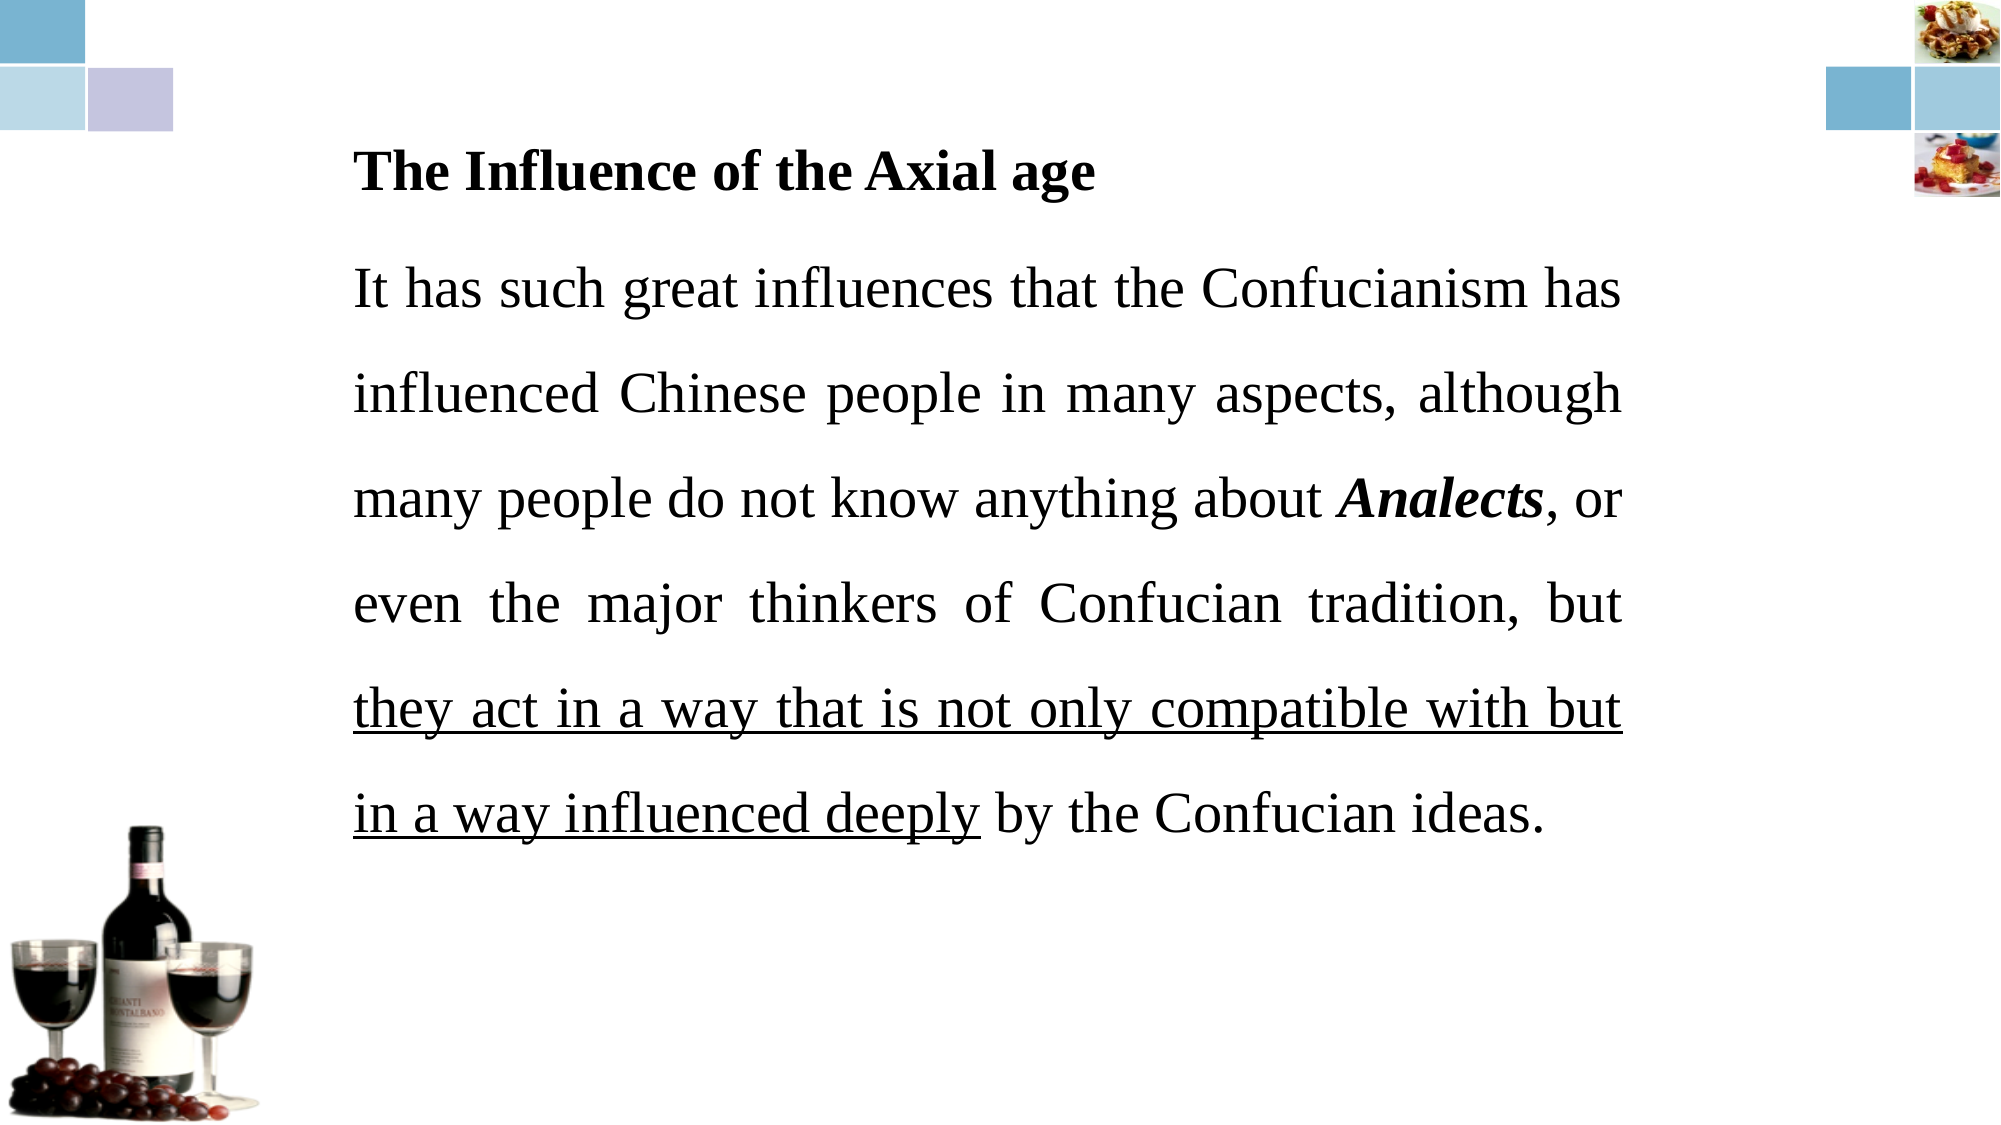

The Influence of the Axial age
It has such great influences that the Confucianism has influenced Chinese people in many aspects, although many people do not know anything about Analects, or even the major thinkers of Confucian tradition, but they act in a way that is not only compatible with but in a way influenced deeply by the Confucian ideas.